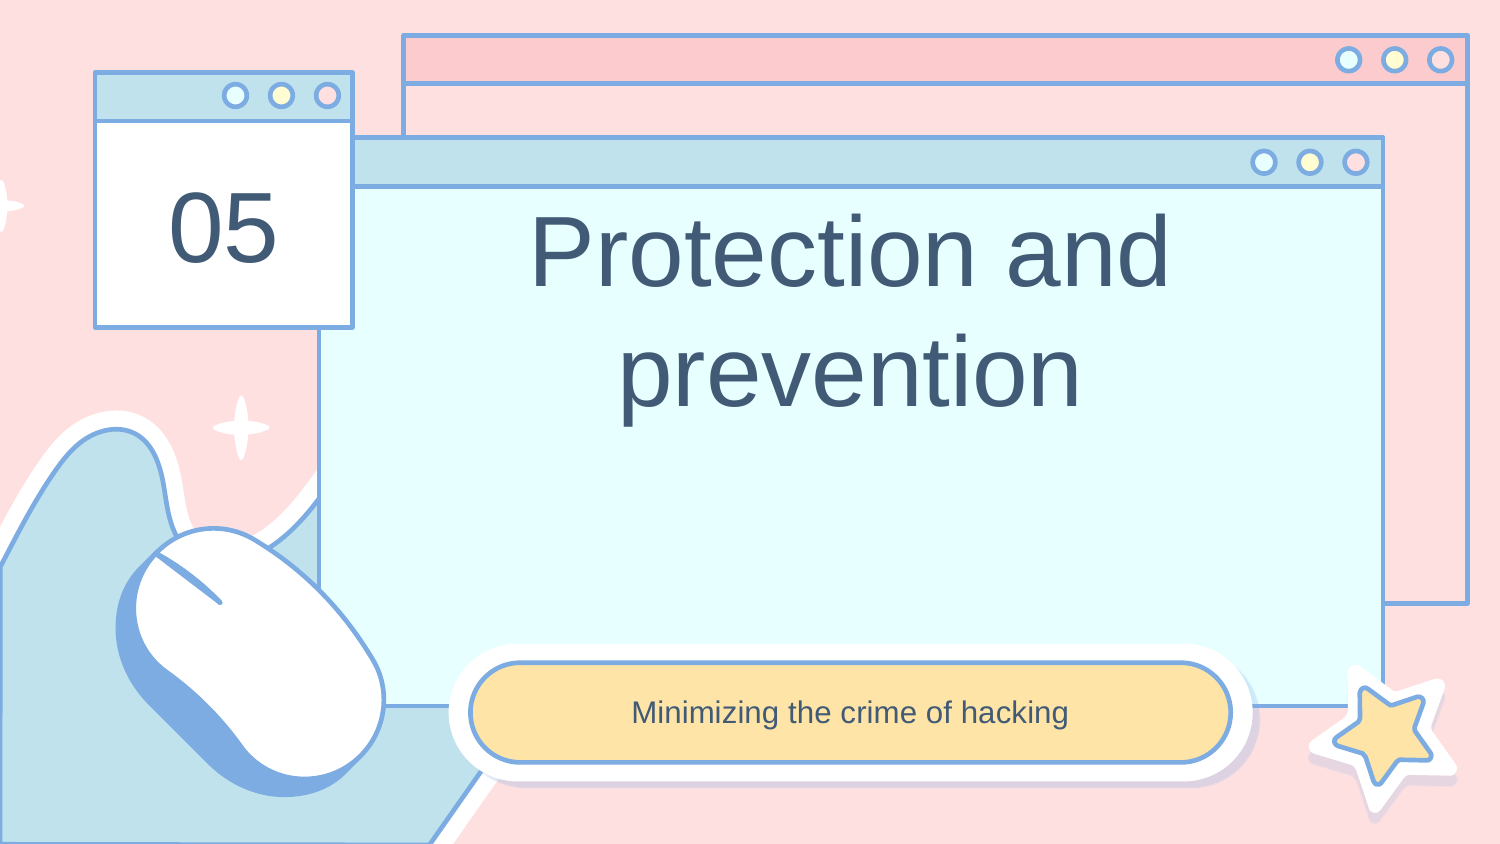

05
# Protection and prevention

Minimizing the crime of hacking